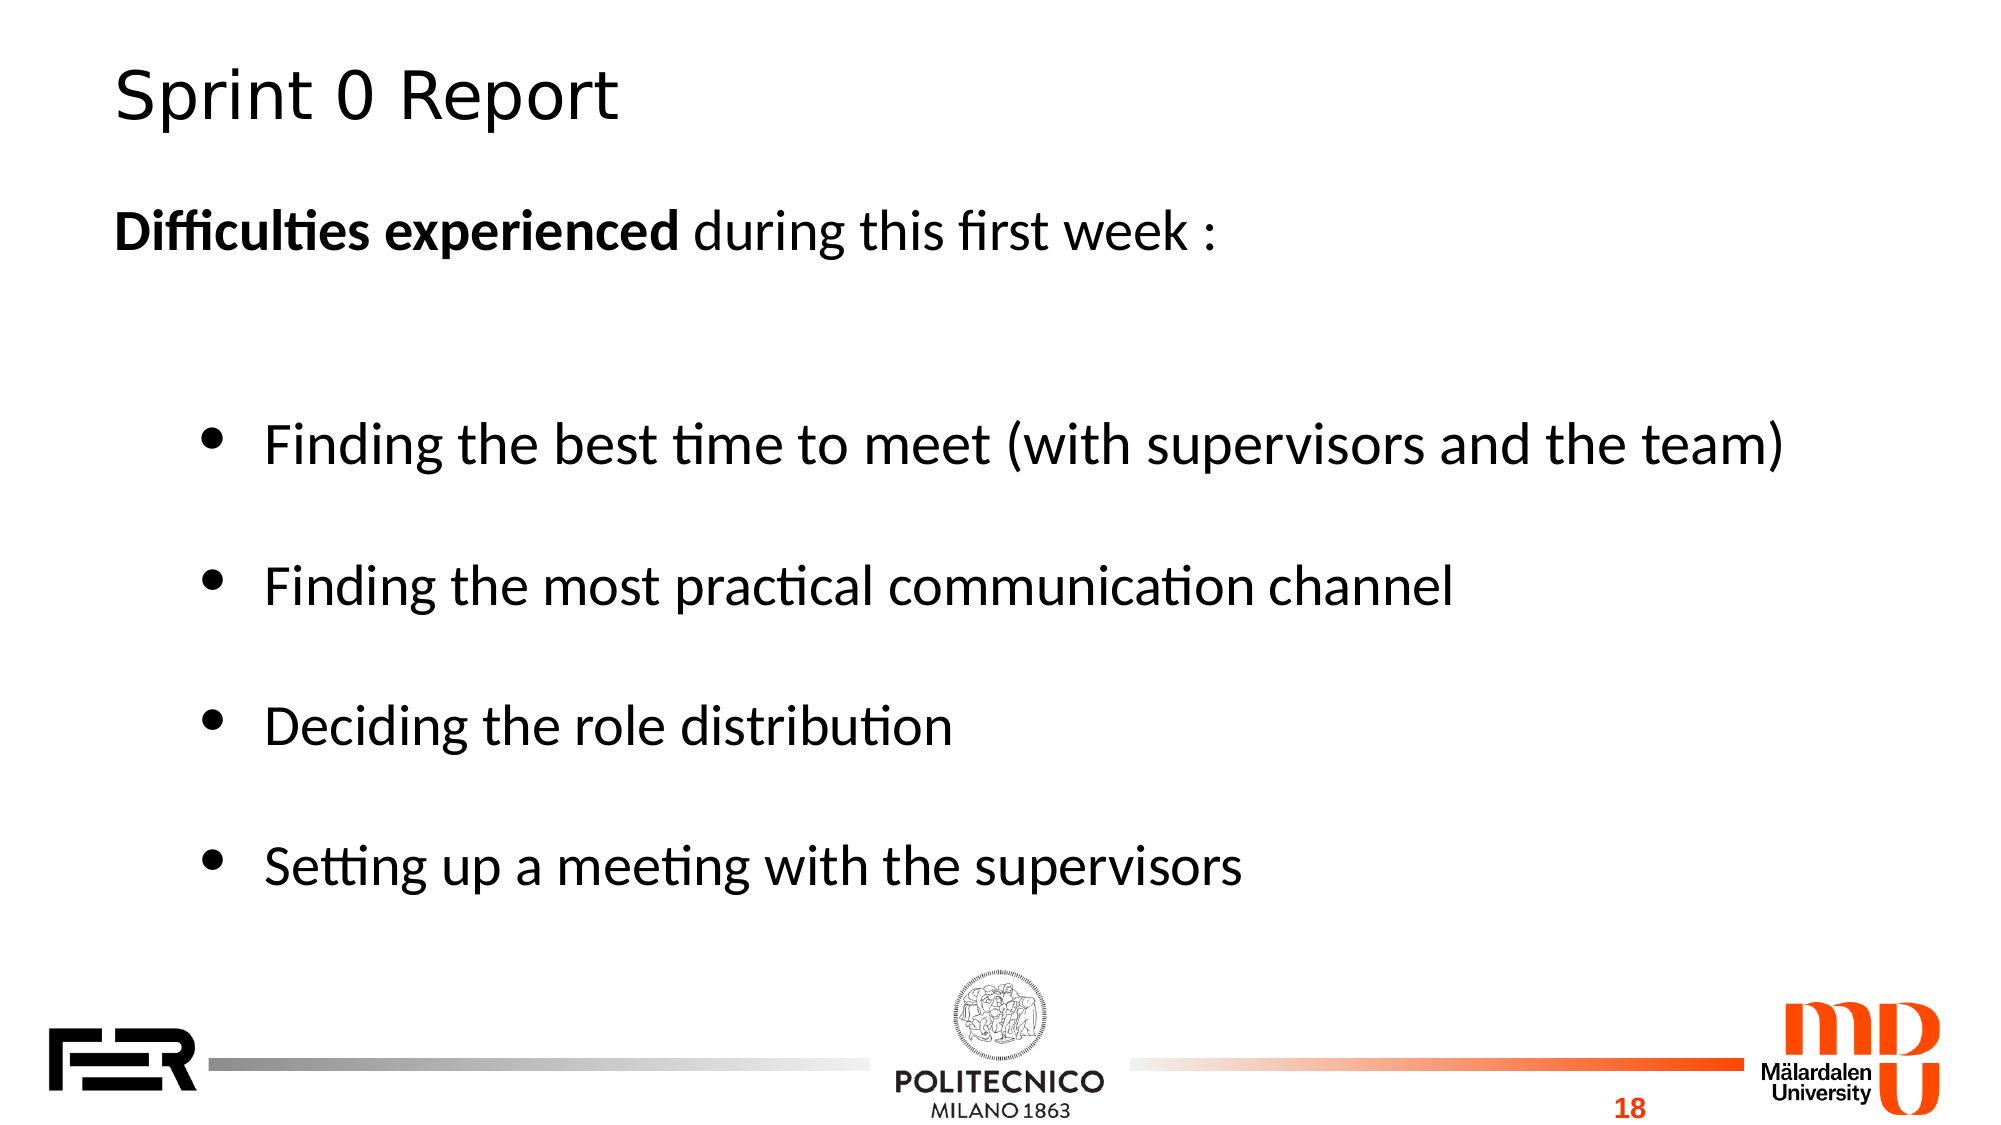

# Sprint 0 Report
Difficulties experienced during this first week :

Finding the best time to meet (with supervisors and the team)
Finding the most practical communication channel
Deciding the role distribution
Setting up a meeting with the supervisors
18